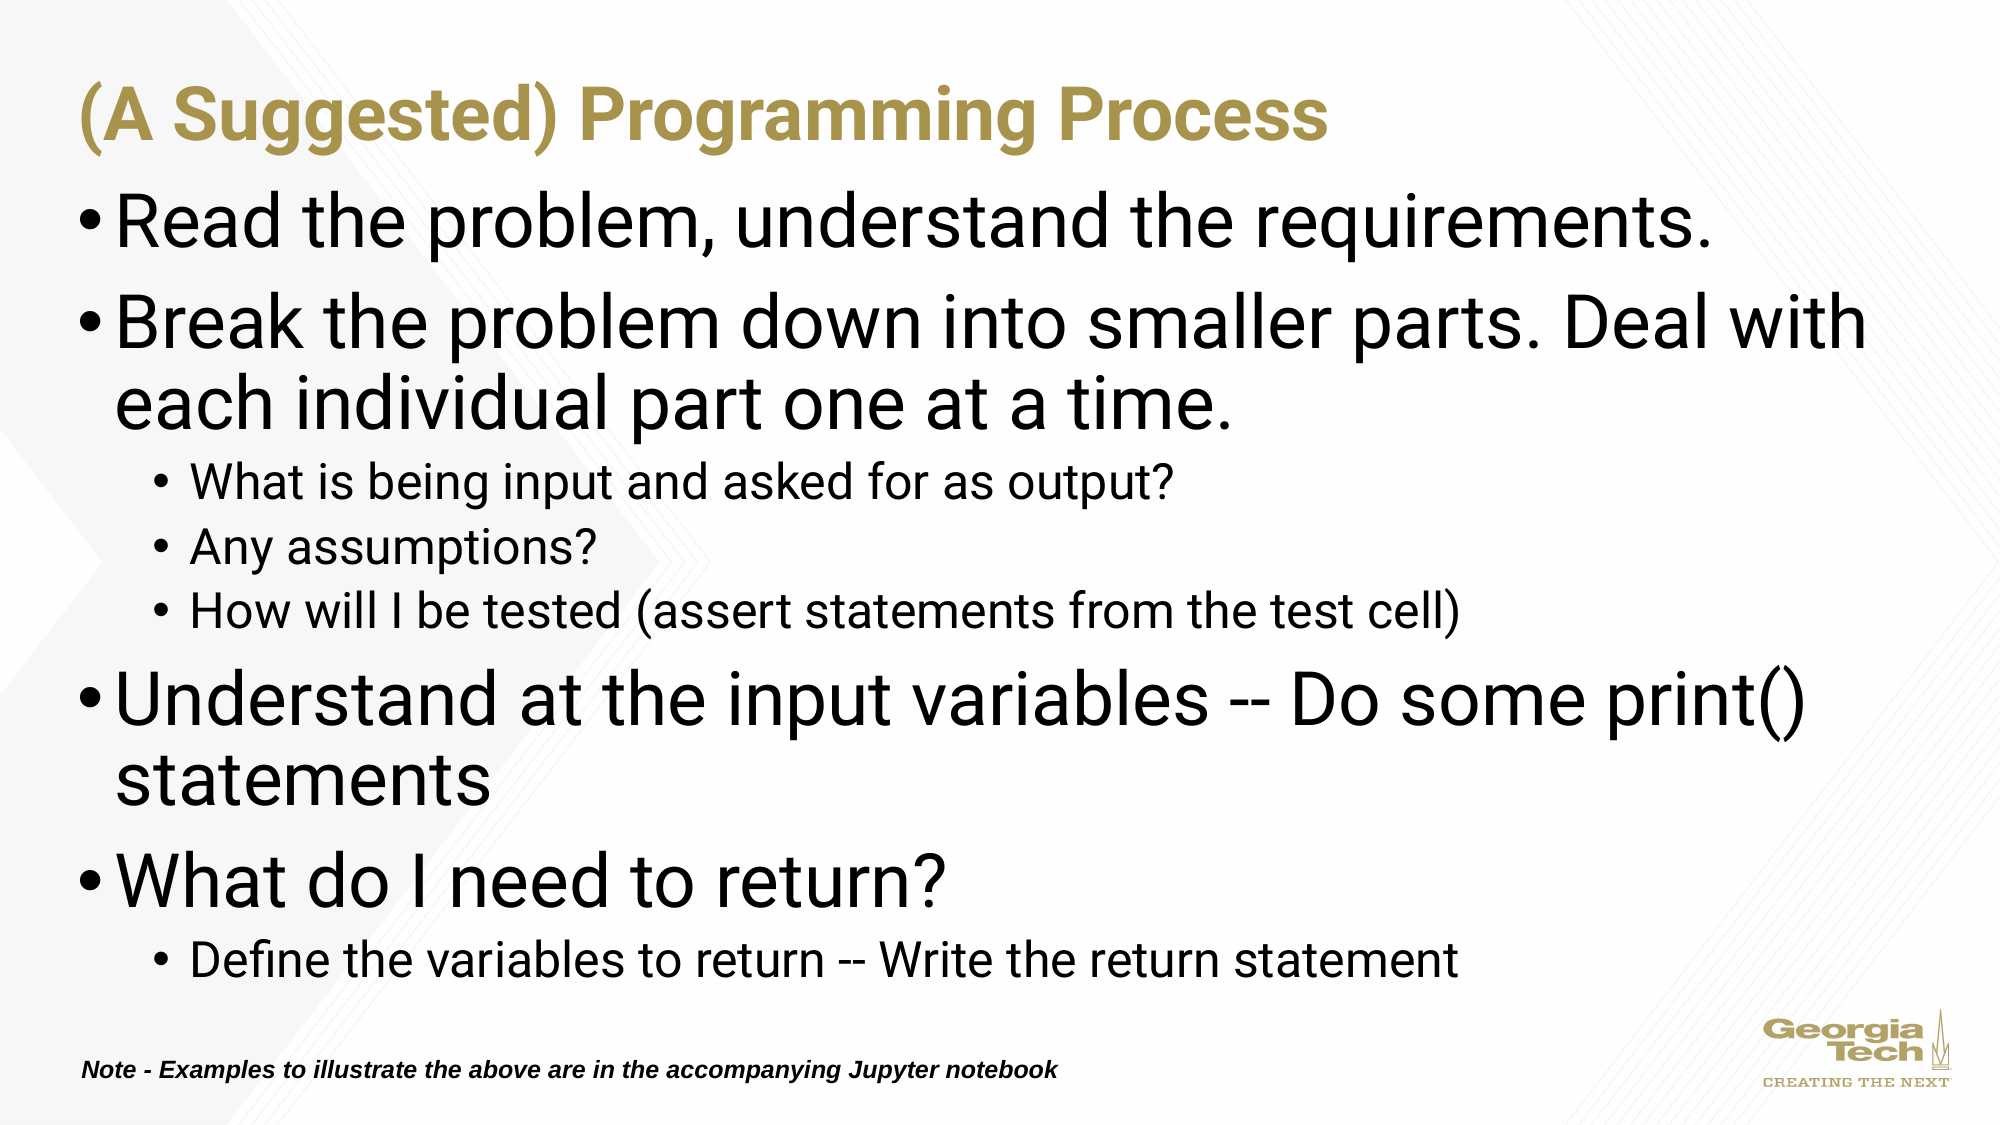

# (A Suggested) Programming Process
Read the problem, understand the requirements.
Break the problem down into smaller parts. Deal with each individual part one at a time.
What is being input and asked for as output?
Any assumptions?
How will I be tested (assert statements from the test cell)
Understand at the input variables -- Do some print() statements
What do I need to return?
Define the variables to return -- Write the return statement

Note - Examples to illustrate the above are in the accompanying Jupyter notebook